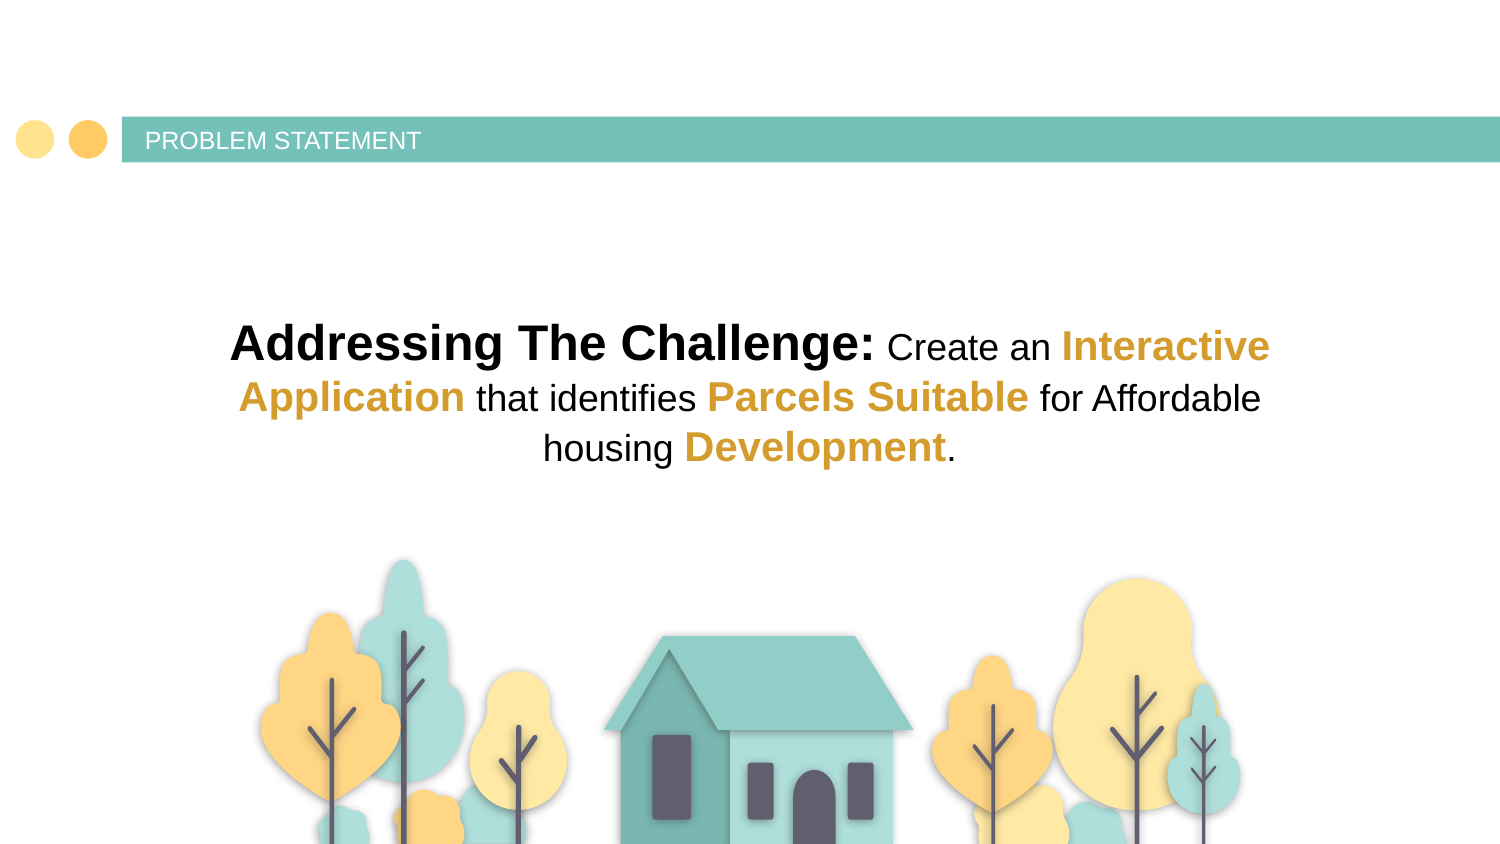

PROBLEM STATEMENT
Addressing The Challenge: Create an Interactive Application that identifies Parcels Suitable for Affordable housing Development.